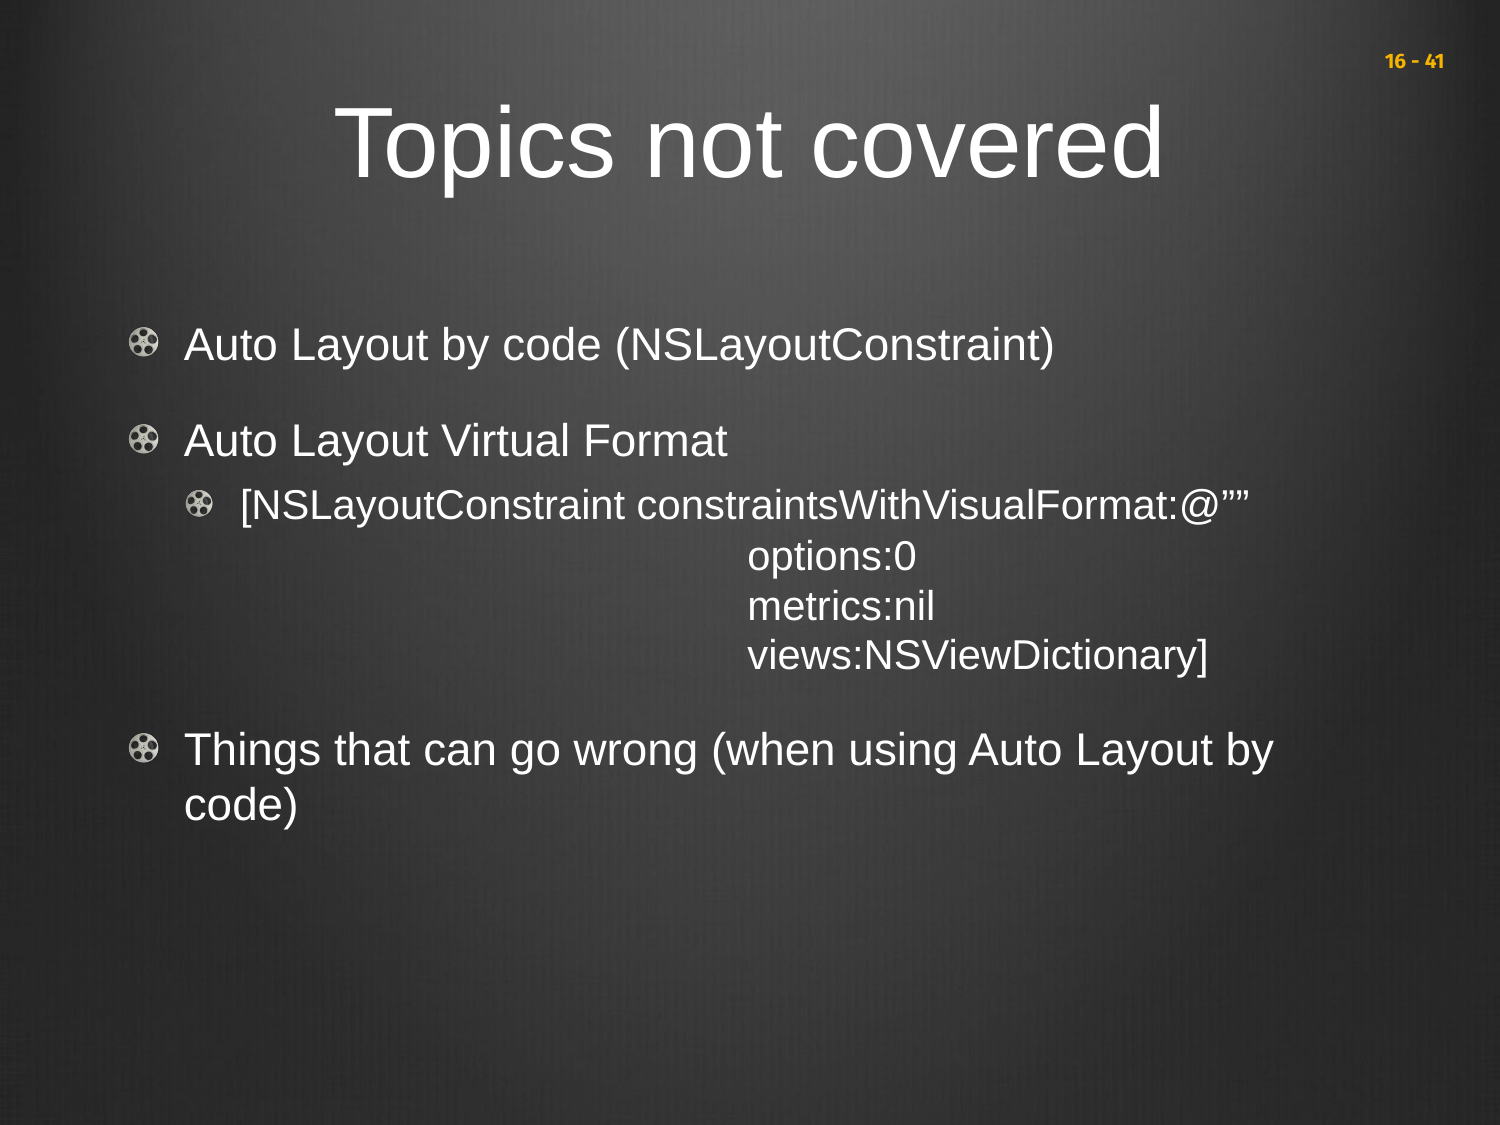

# Topics not covered
 16 - 41
Auto Layout by code (NSLayoutConstraint)
Auto Layout Virtual Format
[NSLayoutConstraint constraintsWithVisualFormat:@””			     	     options:0
			     metrics:nil
			     views:NSViewDictionary]
Things that can go wrong (when using Auto Layout by code)